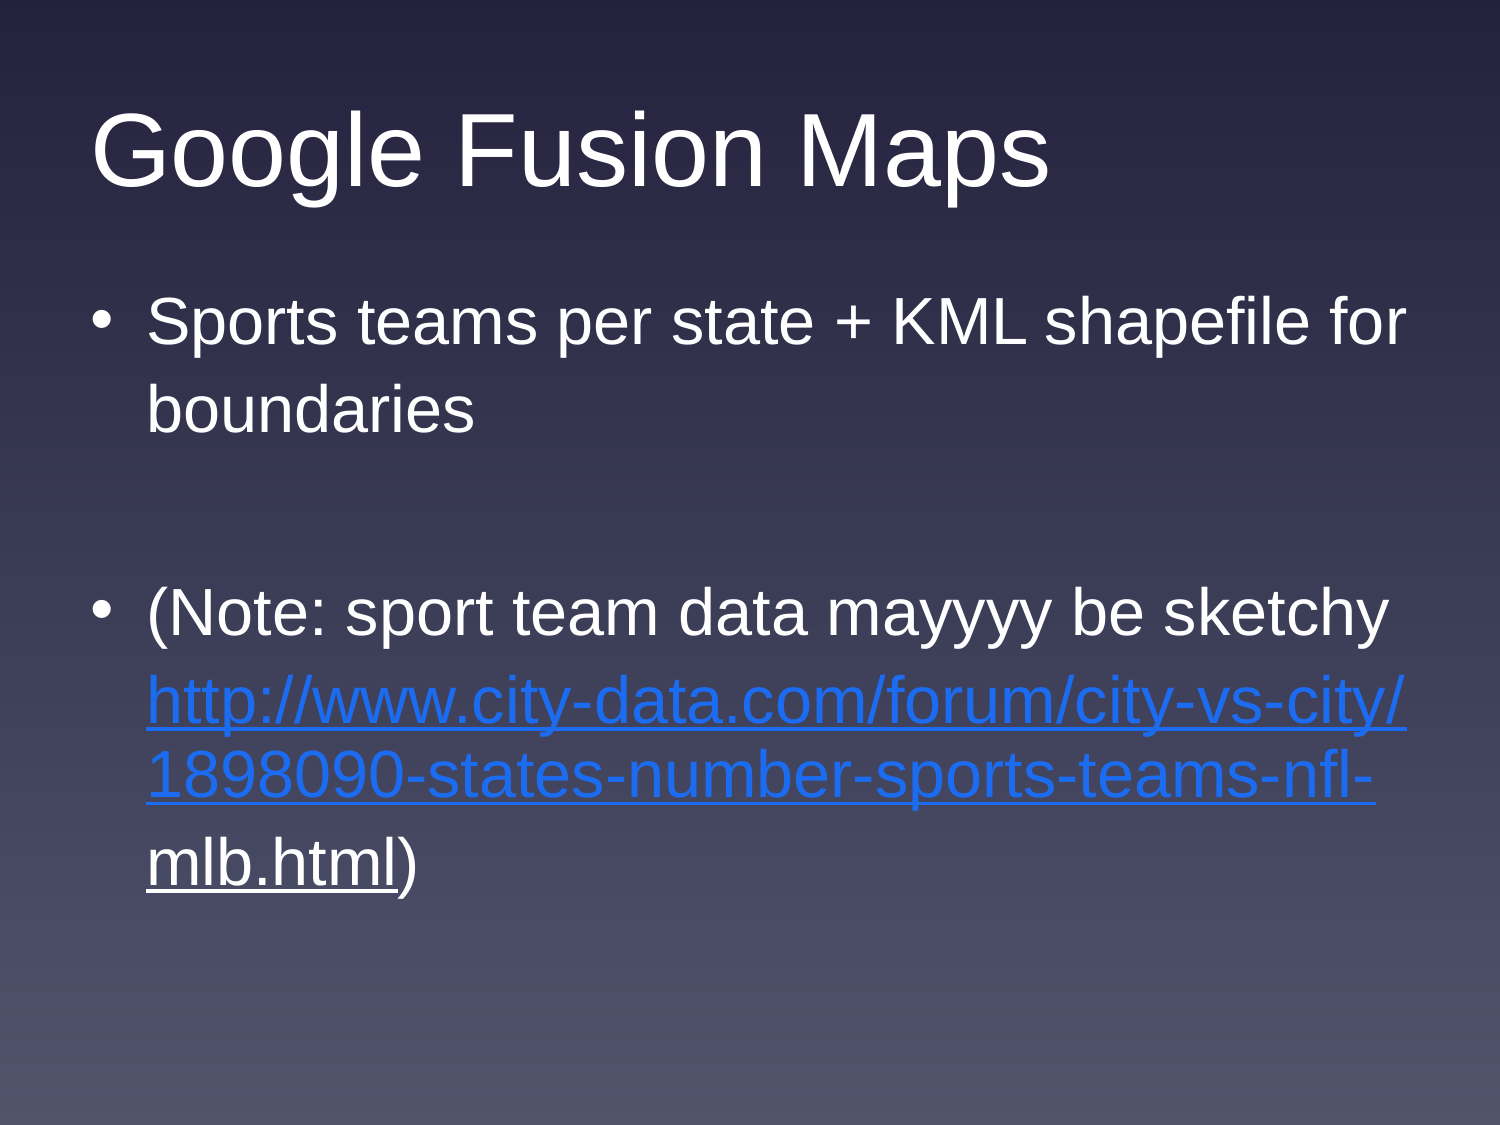

# Google Fusion Maps
Sports teams per state + KML shapefile for boundaries

(Note: sport team data mayyyy be sketchy http://www.city-data.com/forum/city-vs-city/1898090-states-number-sports-teams-nfl-mlb.html)